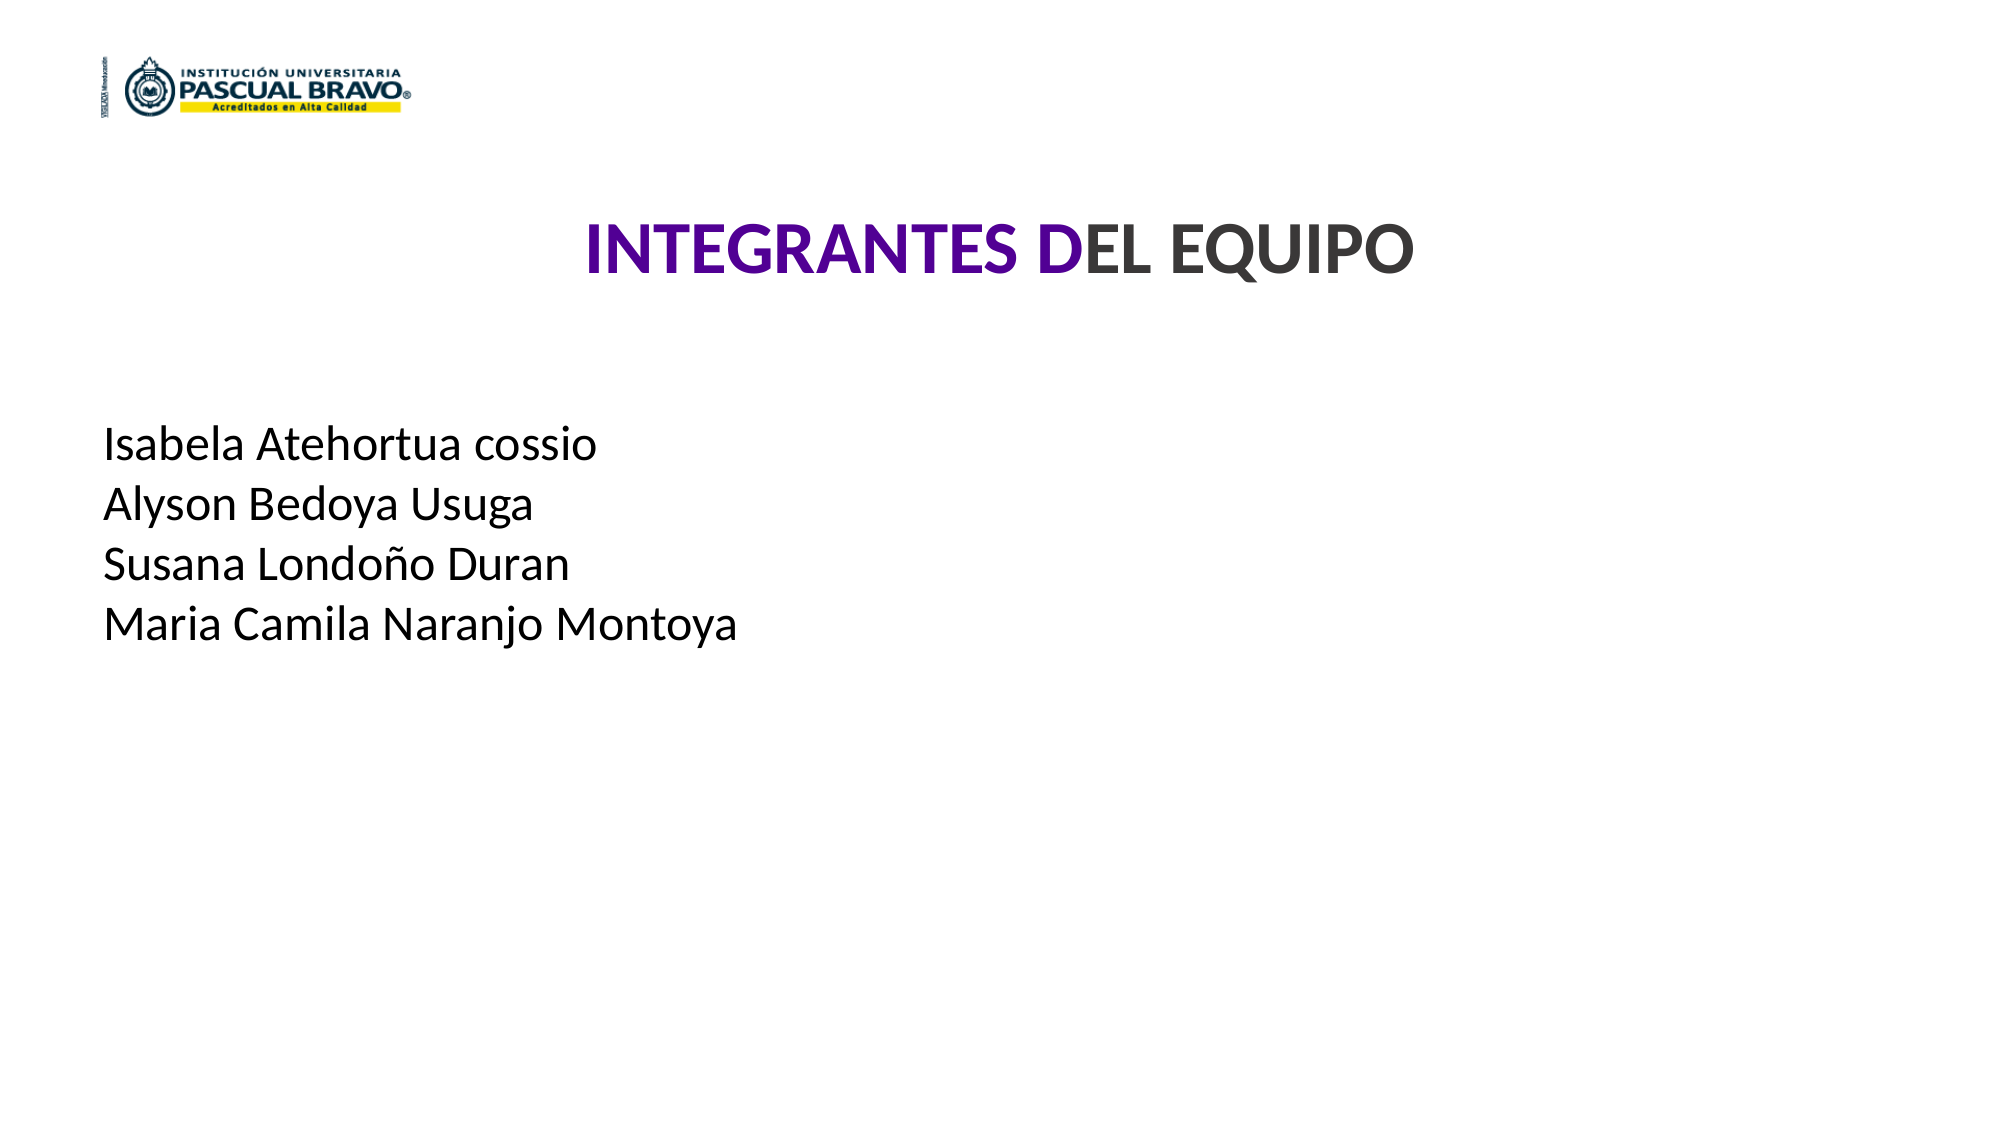

INTEGRANTES DEL EQUIPO
Isabela Atehortua cossio
Alyson Bedoya Usuga
Susana Londoño Duran
Maria Camila Naranjo Montoya